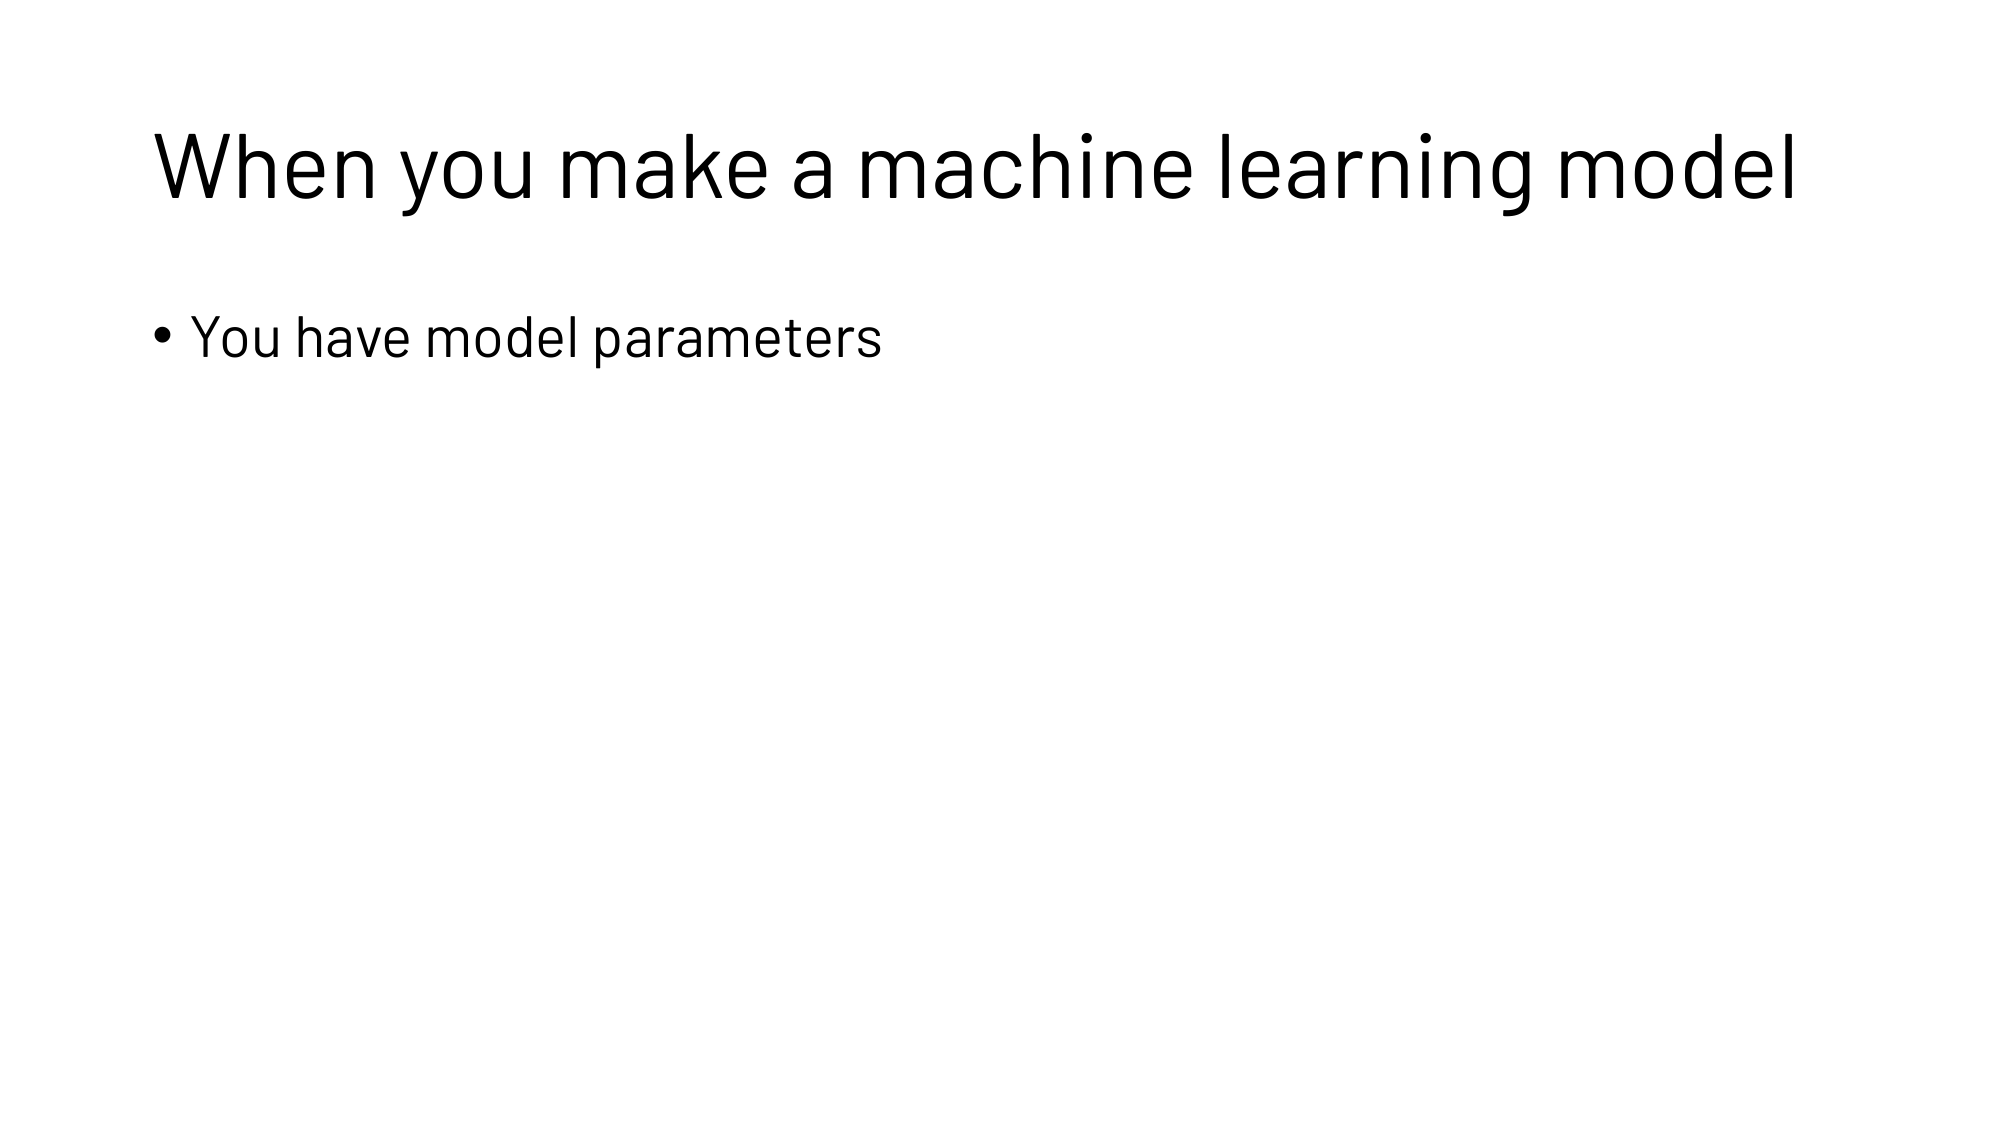

# When you make a machine learning model
You have model parameters